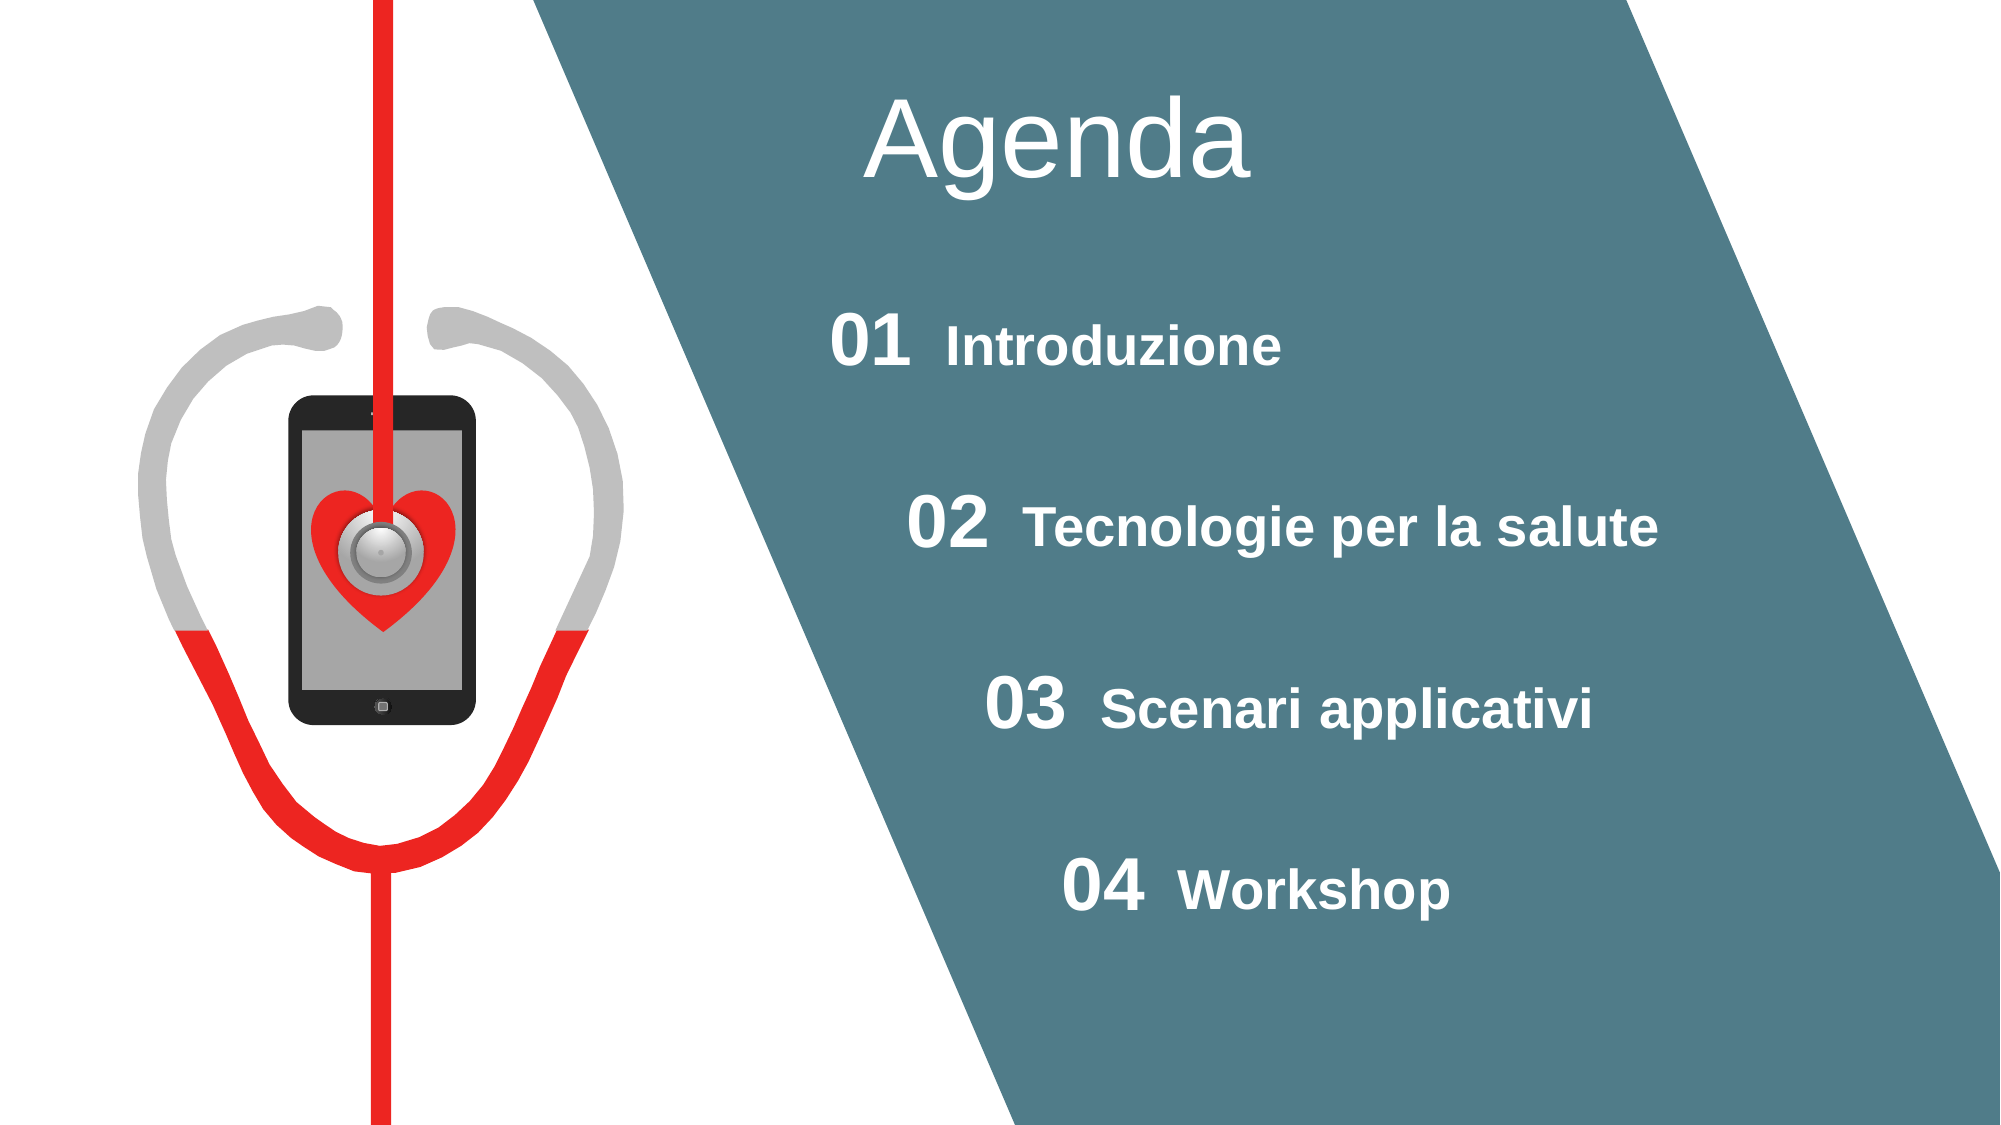

Agenda

01
Introduzione

02
Tecnologie per la salute

03
Scenari applicativi
04
Workshop